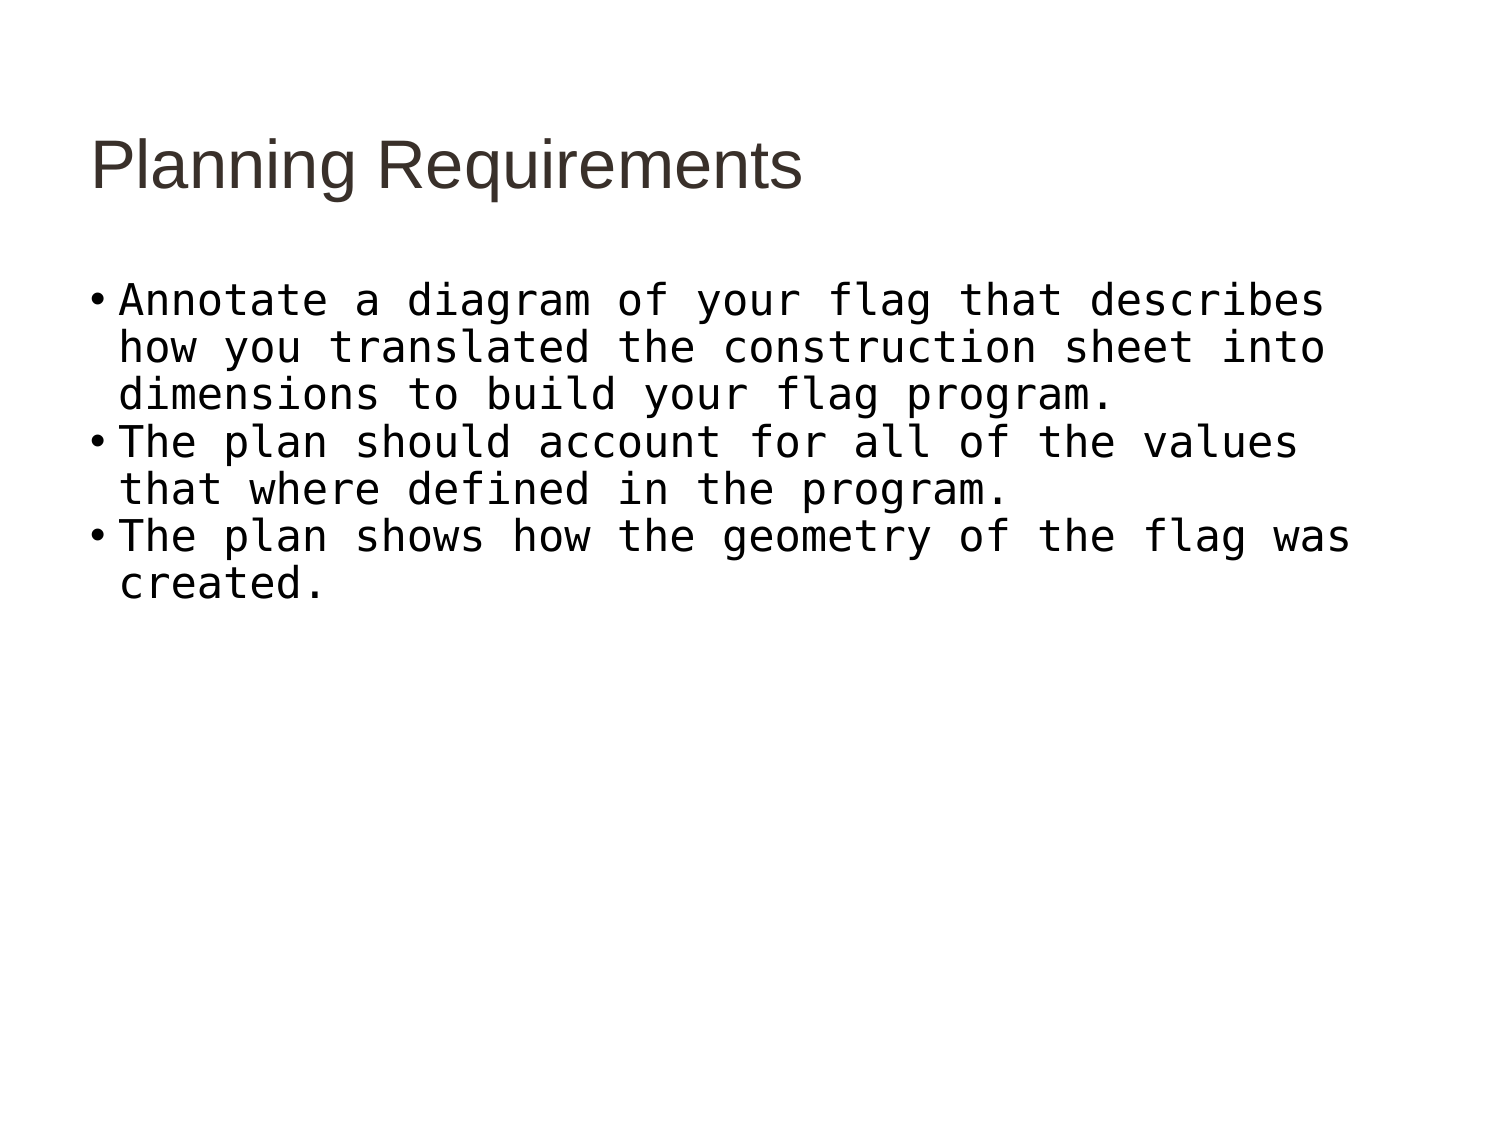

# Planning Requirements
Annotate a diagram of your flag that describes how you translated the construction sheet into dimensions to build your flag program.
The plan should account for all of the values that where defined in the program.
The plan shows how the geometry of the flag was created.